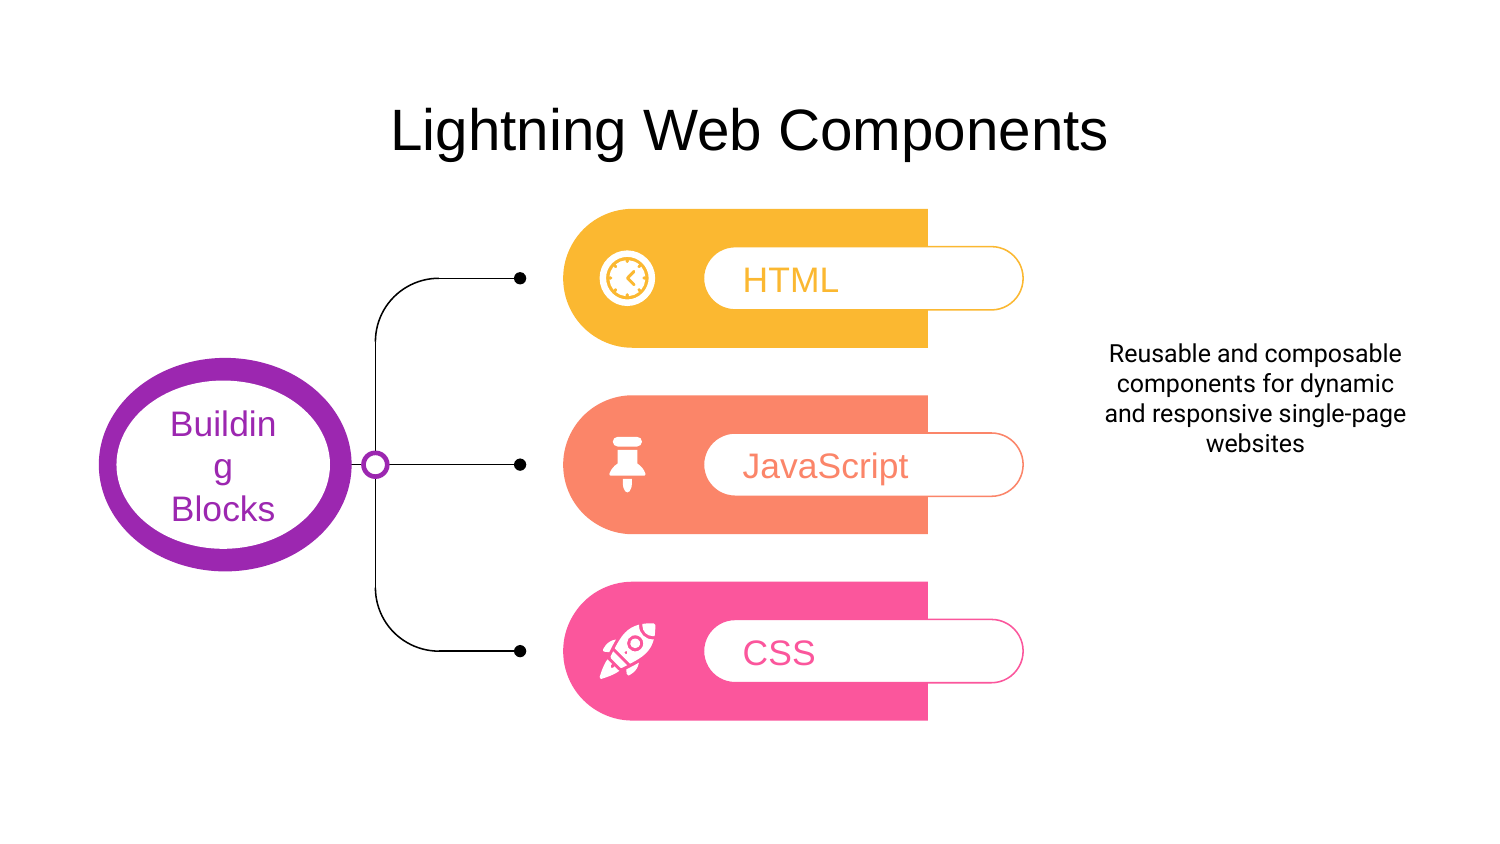

# Lightning Web Components

HTML

Building Blocks

Reusable and composable components for dynamic and responsive single-page websites

CSS

JavaScript